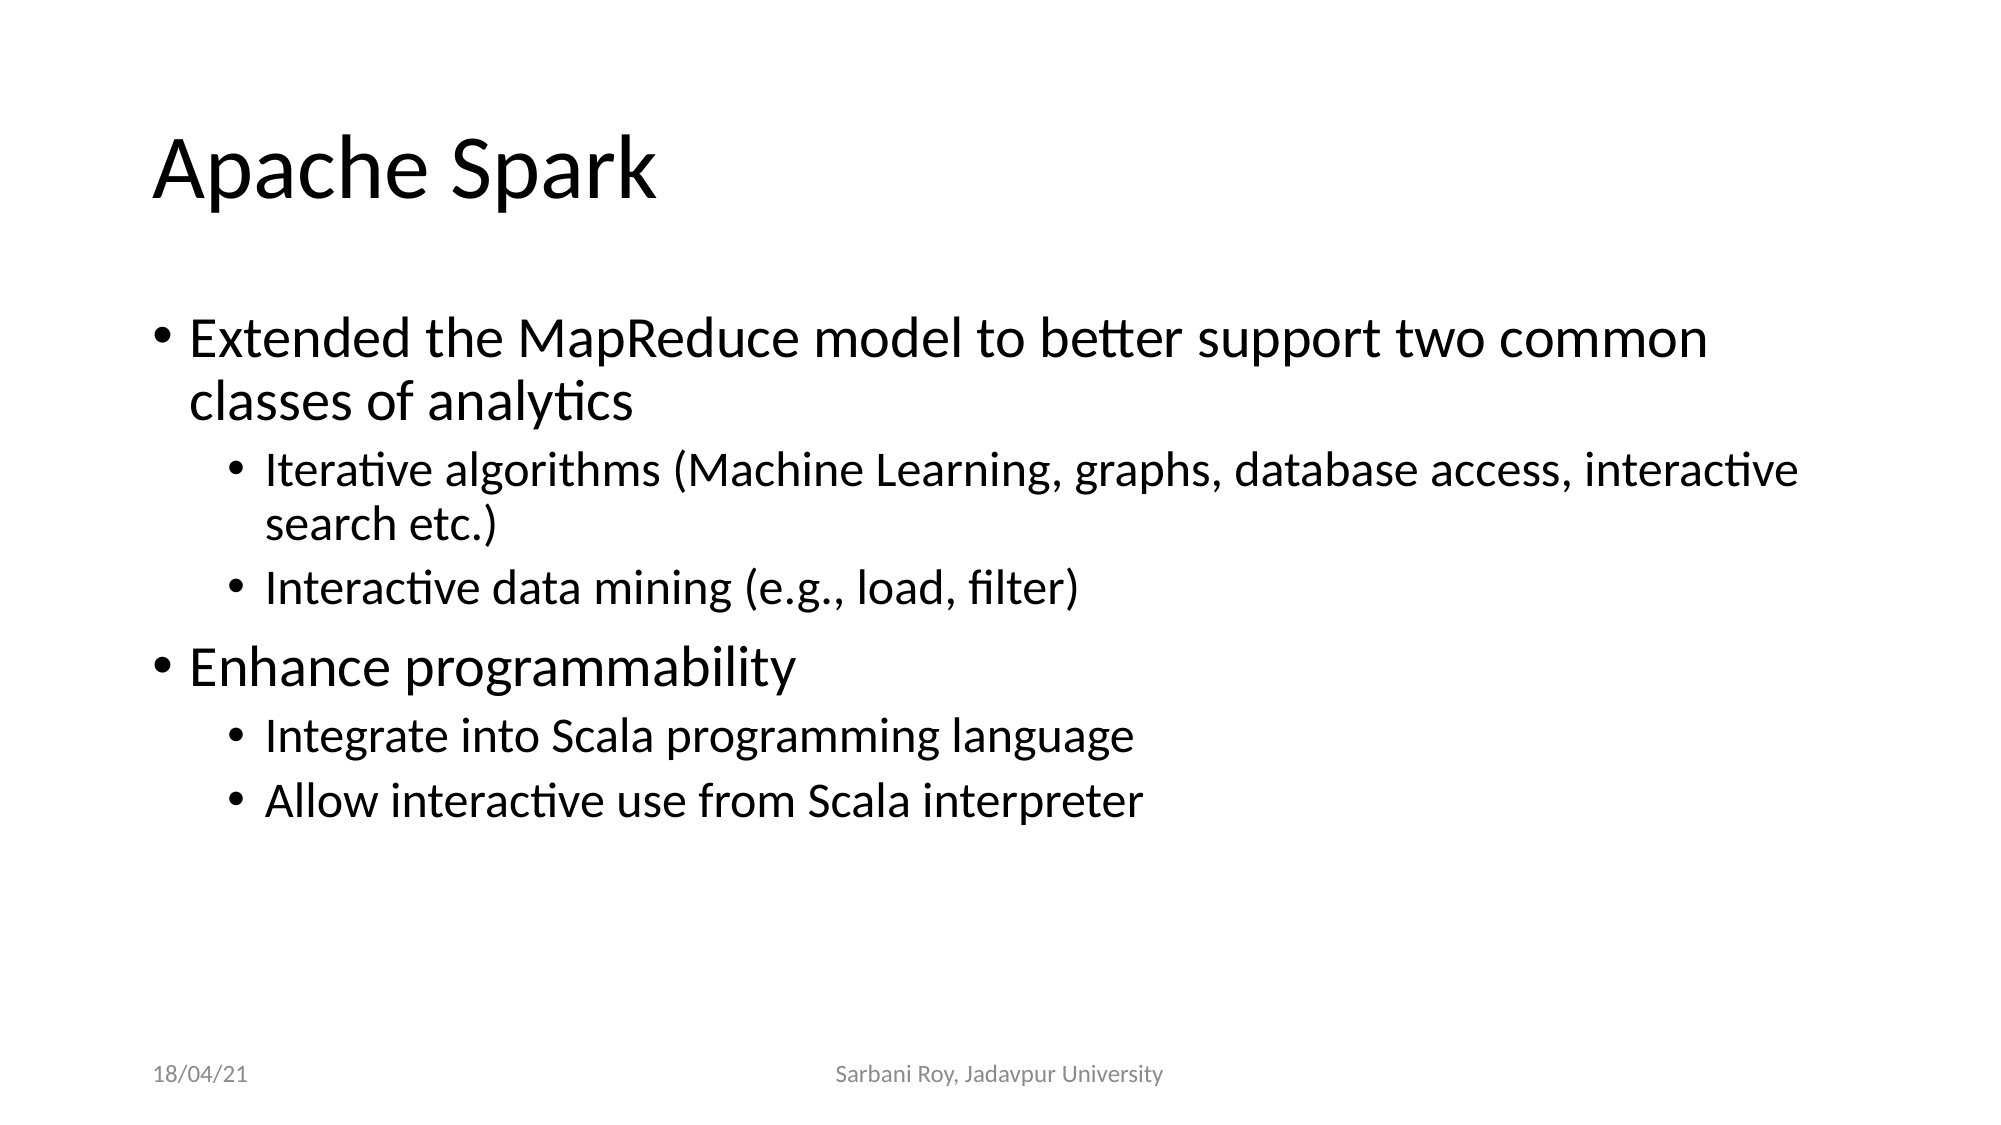

# Apache Spark
Extended the MapReduce model to better support two common classes of analytics
Iterative algorithms (Machine Learning, graphs, database access, interactive search etc.)
Interactive data mining (e.g., load, filter)
Enhance programmability
Integrate into Scala programming language
Allow interactive use from Scala interpreter

18/04/21
Sarbani Roy, Jadavpur University